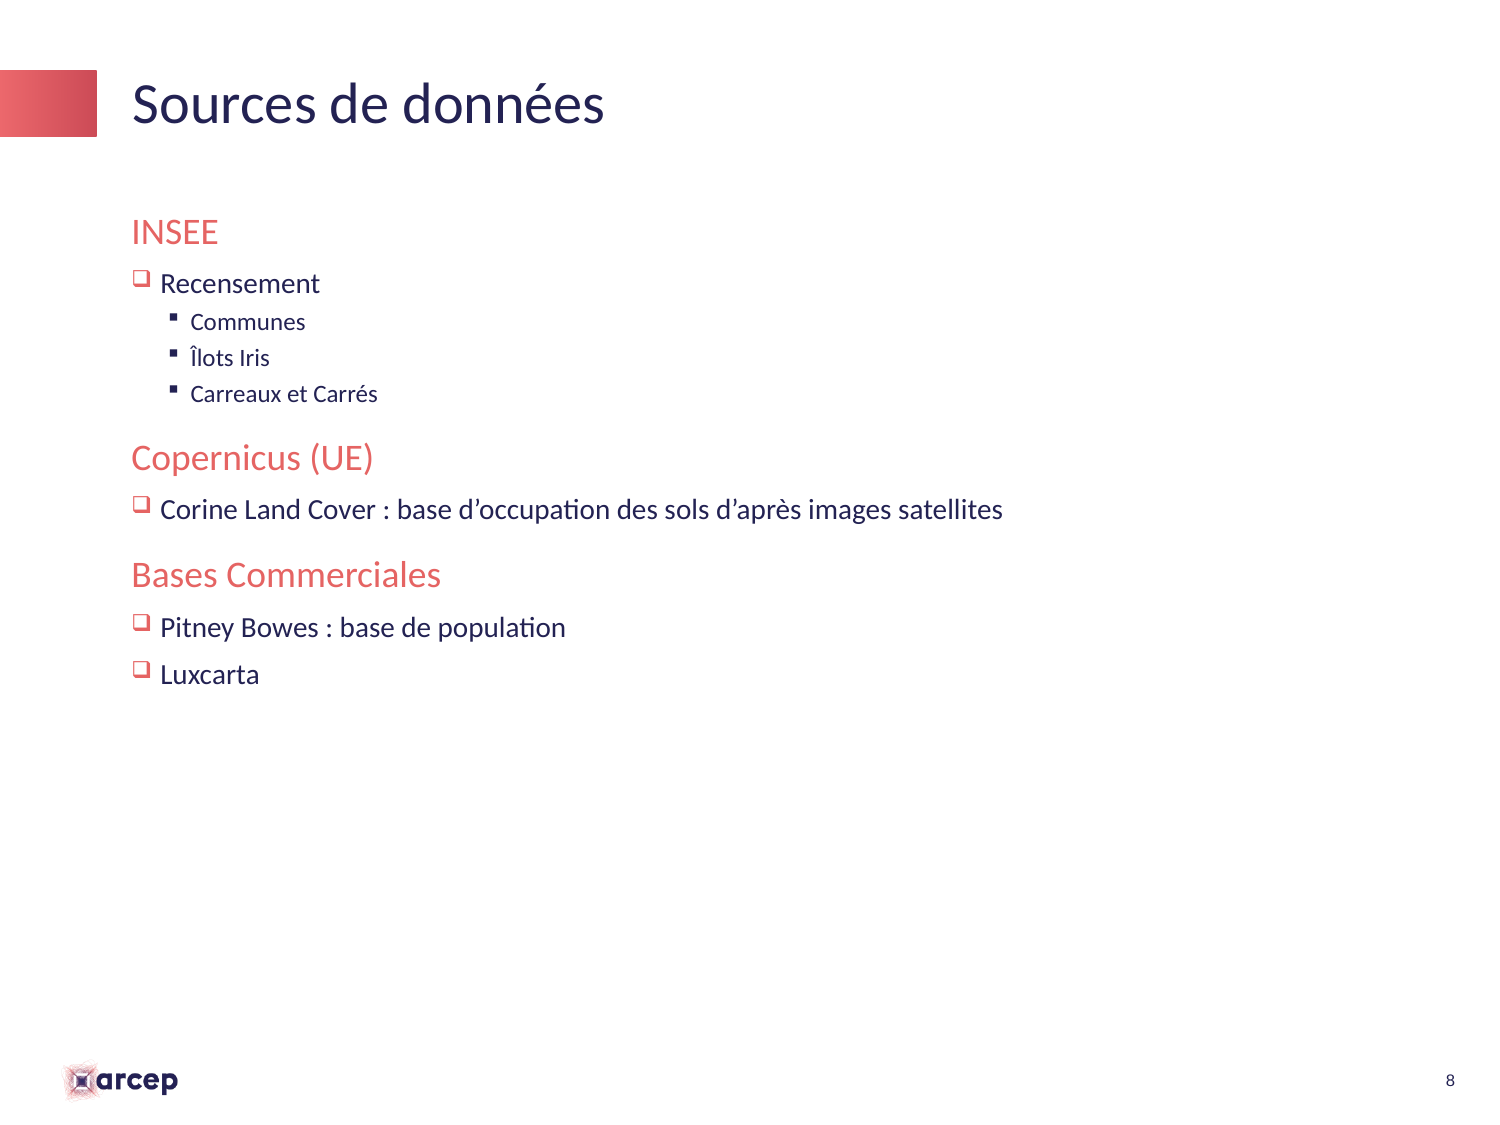

# Sources de données
INSEE
Recensement
Communes
Îlots Iris
Carreaux et Carrés
Copernicus (UE)
Corine Land Cover : base d’occupation des sols d’après images satellites
Bases Commerciales
Pitney Bowes : base de population
Luxcarta